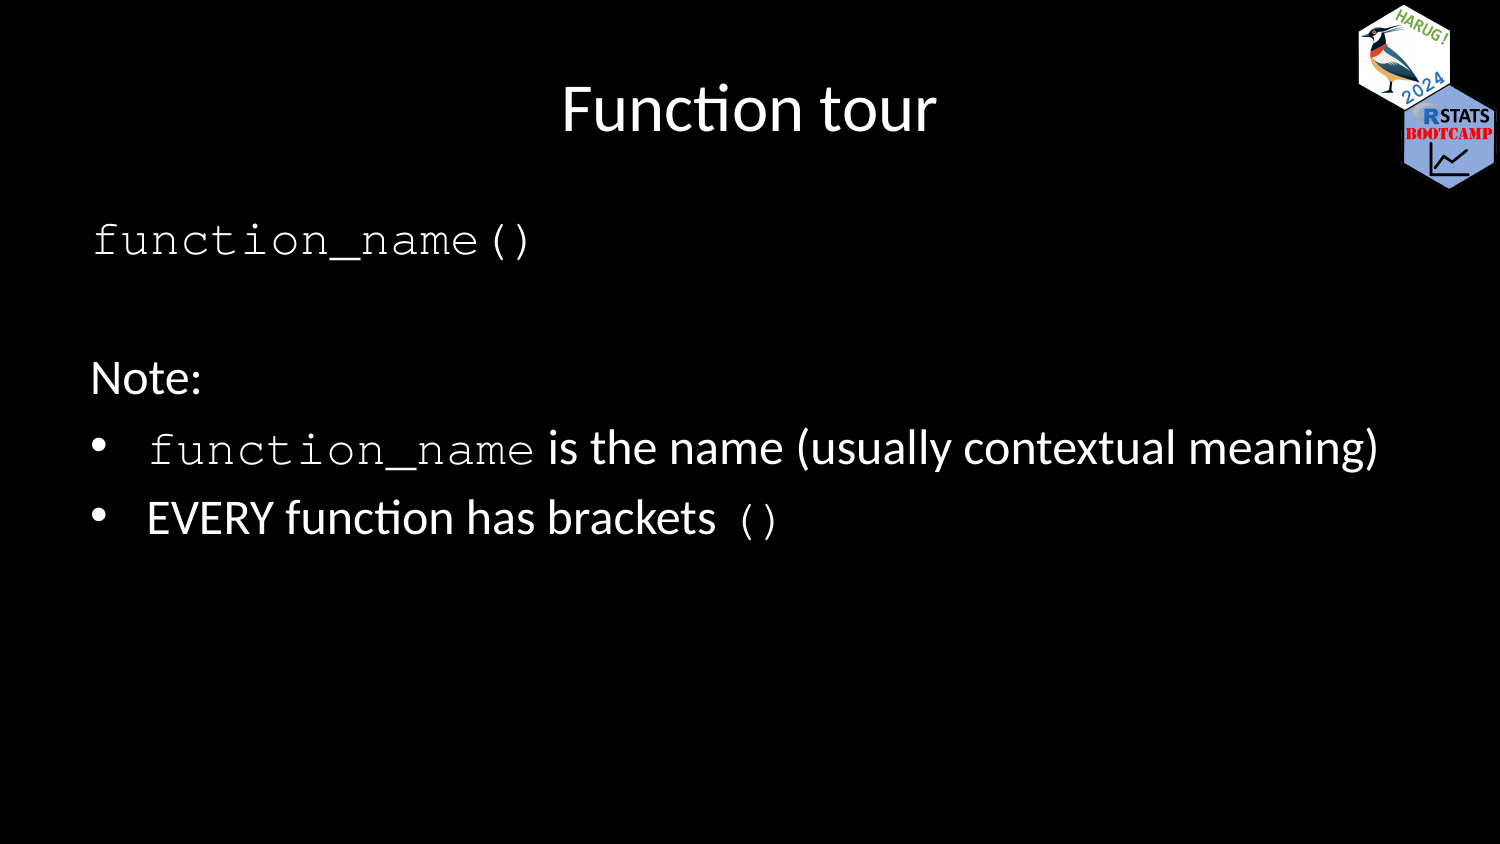

# Function tour
function_name()

Note:
function_name is the name (usually contextual meaning)
EVERY function has brackets ()